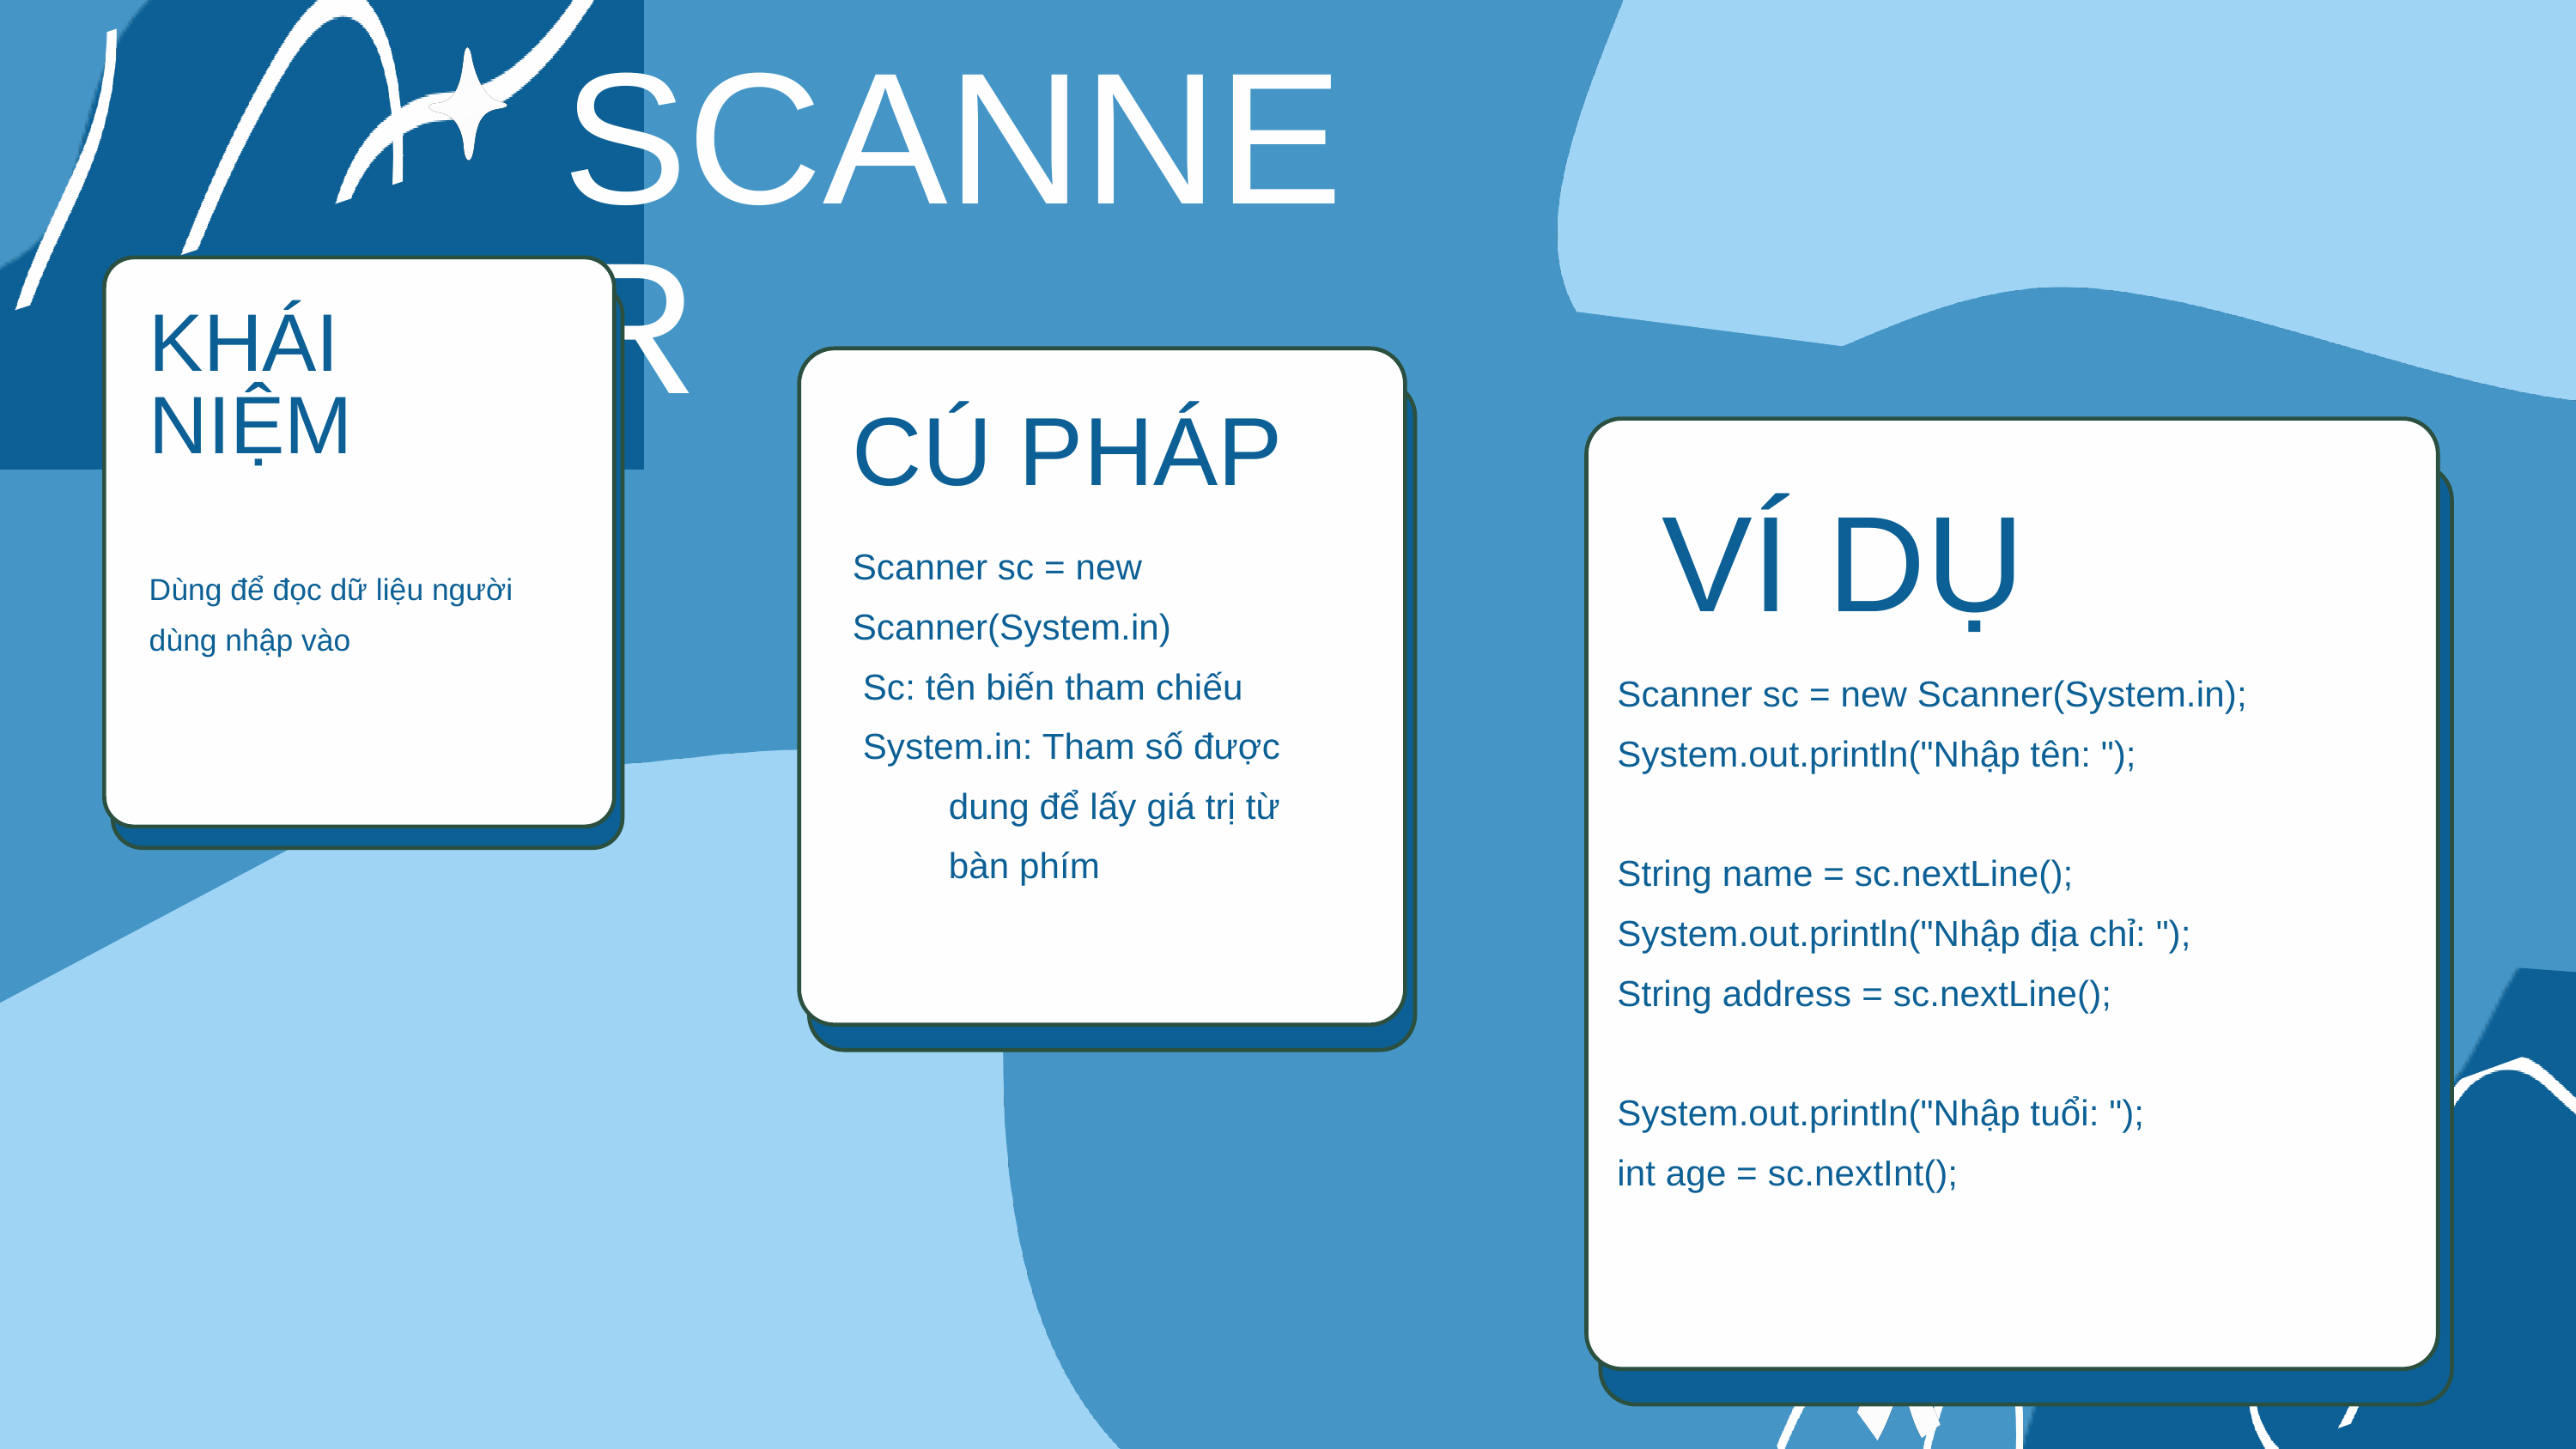

SCANNER

KHÁI NIỆM
Dùng để đọc dữ liệu người dùng nhập vào

CÚ PHÁP
Scanner sc = new Scanner(System.in)
 Sc: tên biến tham chiếu
 System.in: Tham số được dung để lấy giá trị từ bàn phím

VÍ DỤ
Scanner sc = new Scanner(System.in);
System.out.println("Nhập tên: ");

String name = sc.nextLine();
System.out.println("Nhập địa chỉ: ");
String address = sc.nextLine();

System.out.println("Nhập tuổi: ");
int age = sc.nextInt();